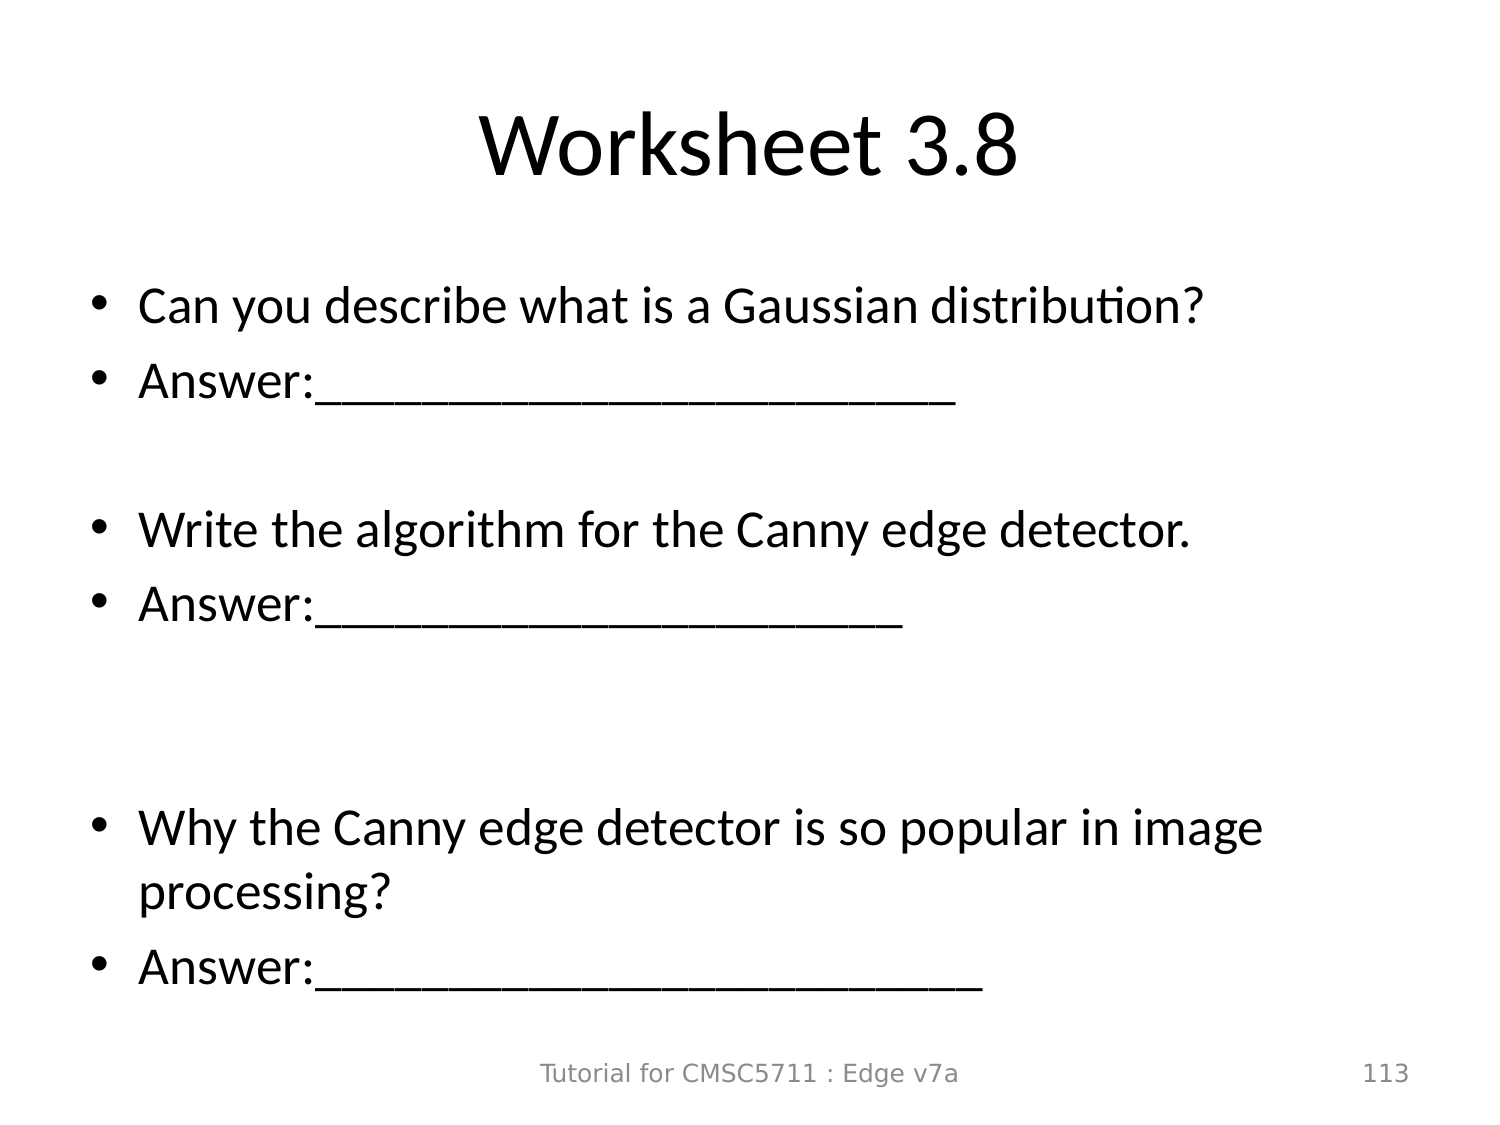

# Worksheet 3.8
Can you describe what is a Gaussian distribution?
Answer:________________________

Write the algorithm for the Canny edge detector.
Answer:______________________

Why the Canny edge detector is so popular in image processing?
Answer:_________________________

Tutorial for CMSC5711 : Edge v7a
113